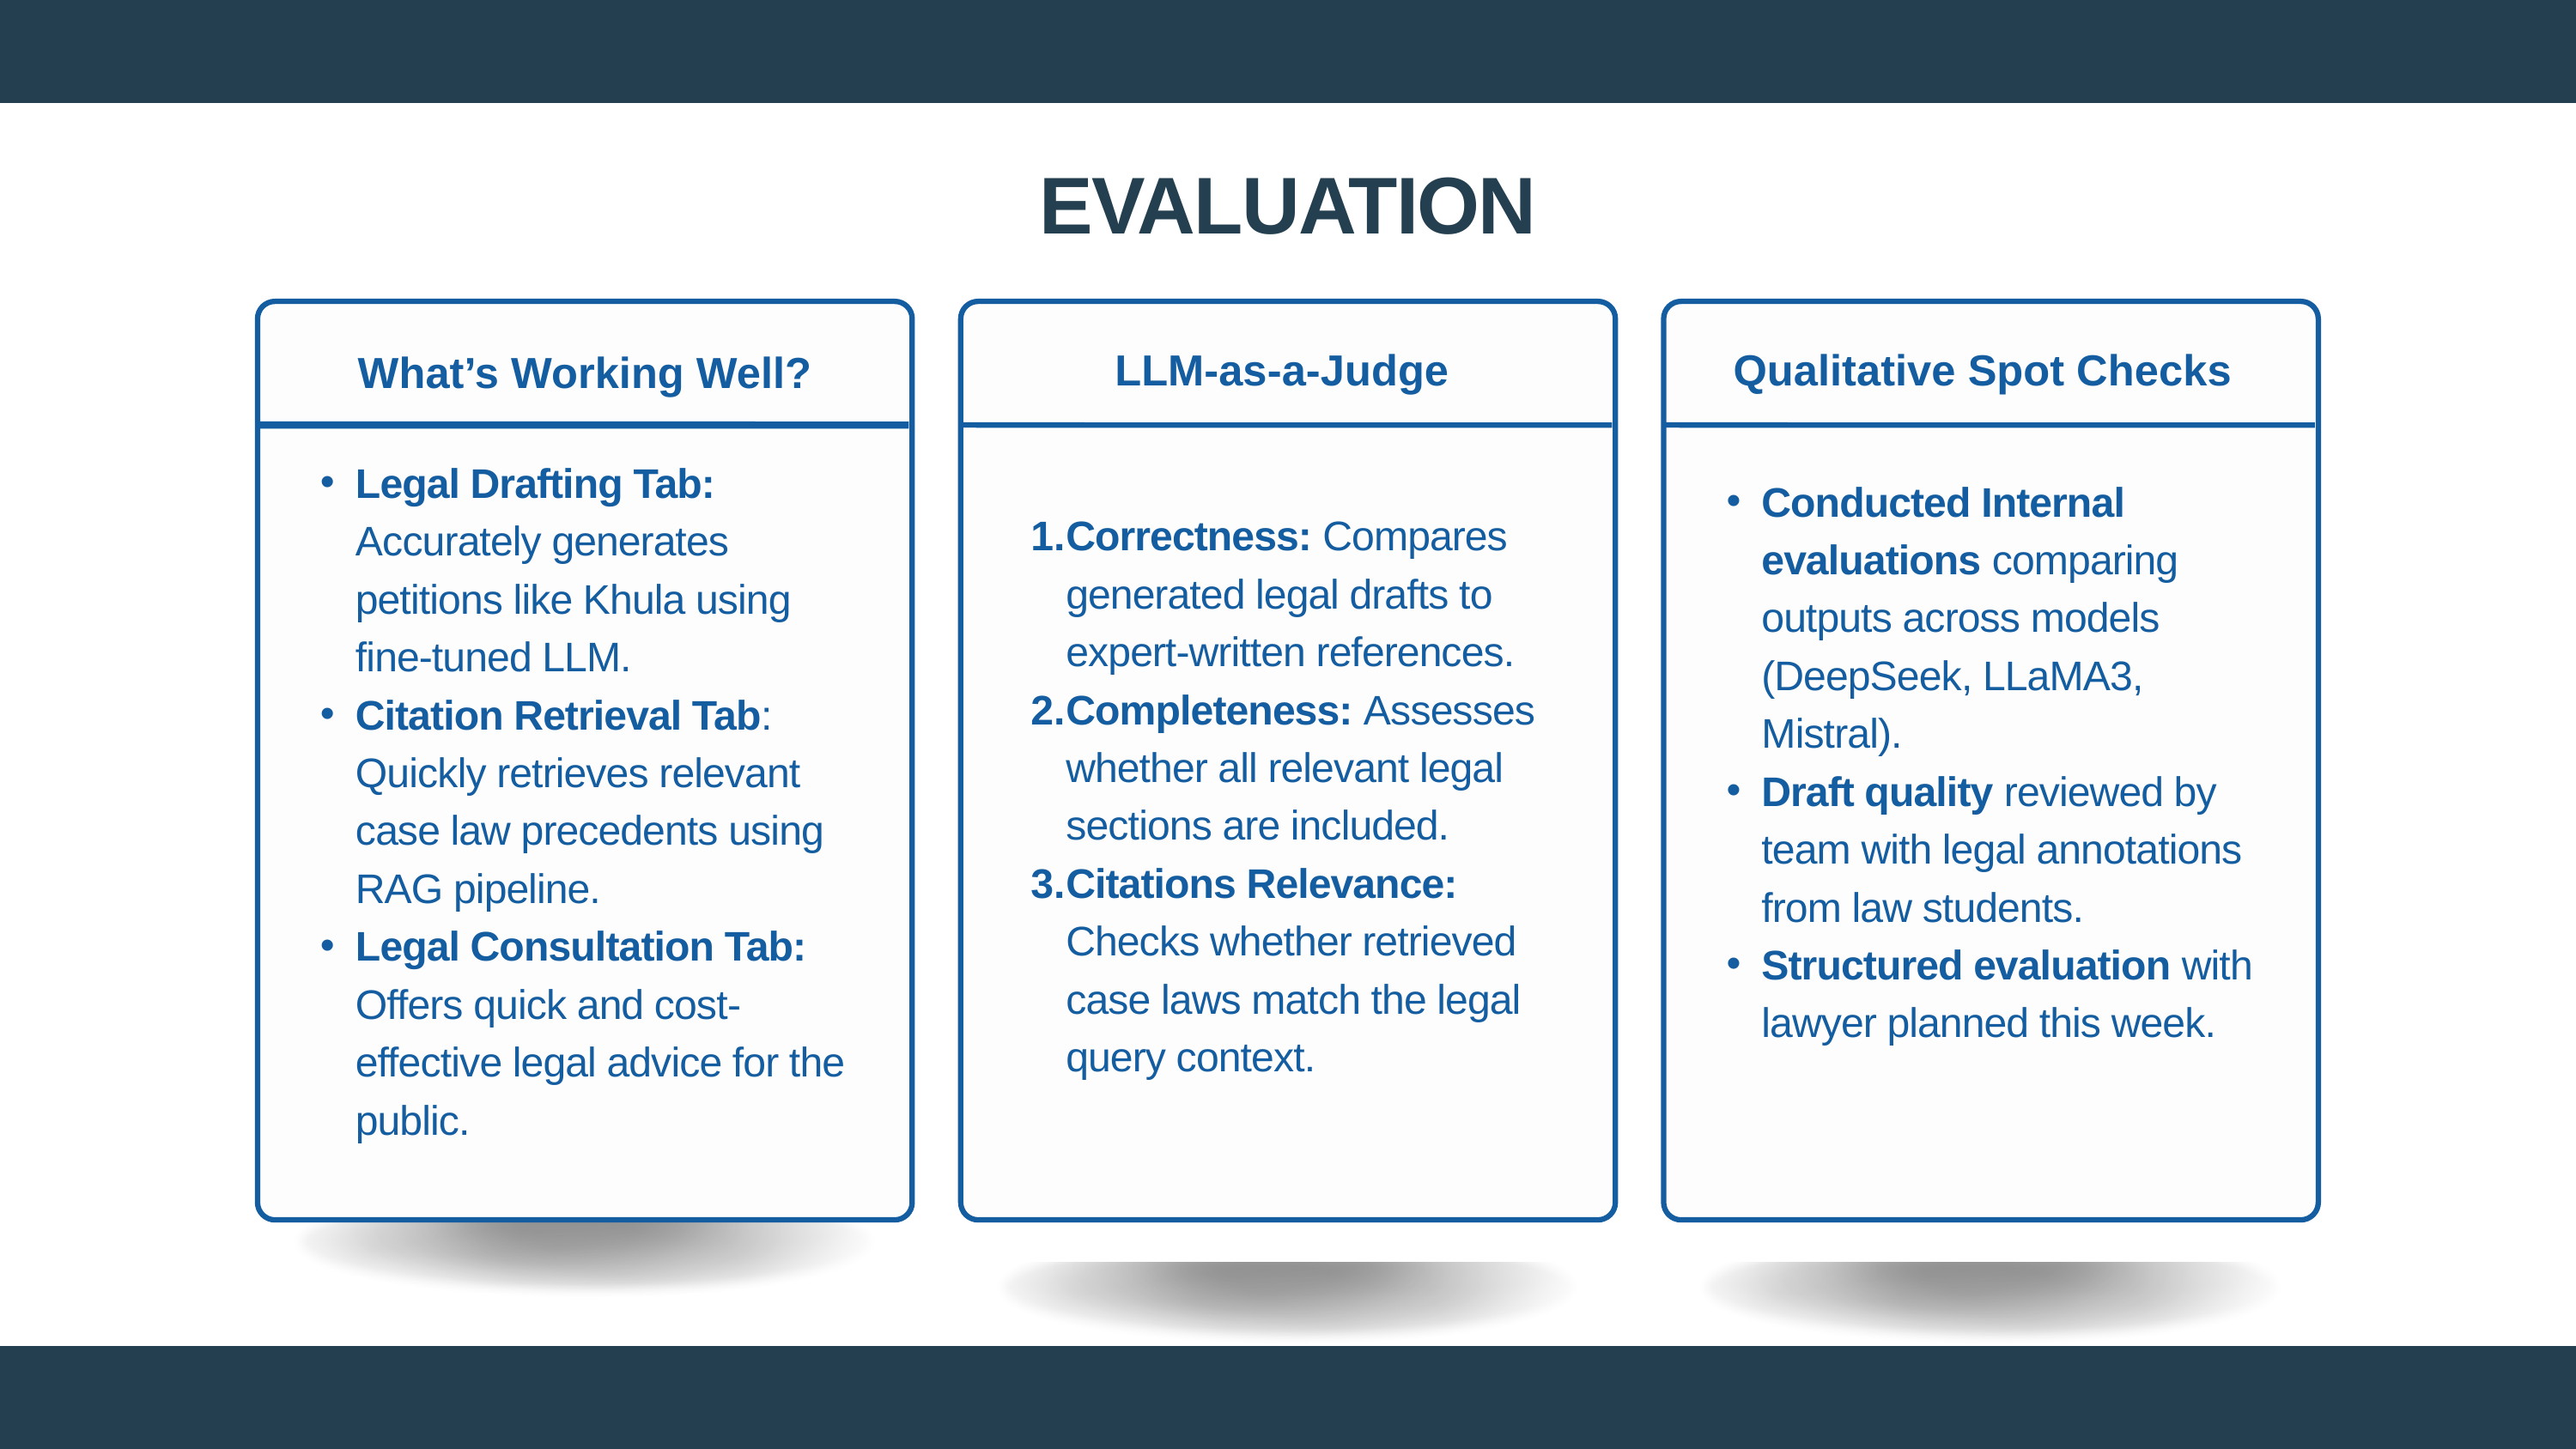

EVALUATION

What’s Working Well?

Legal Drafting Tab: Accurately generates petitions like Khula using fine-tuned LLM.
Citation Retrieval Tab: Quickly retrieves relevant case law precedents using RAG pipeline.
Legal Consultation Tab: Offers quick and cost-effective legal advice for the public.

LLM-as-a-Judge
Qualitative Spot Checks

Correctness: Compares generated legal drafts to expert-written references.
Completeness: Assesses whether all relevant legal sections are included.
Citations Relevance: Checks whether retrieved case laws match the legal query context.

Conducted Internal evaluations comparing outputs across models (DeepSeek, LLaMA3, Mistral).
Draft quality reviewed by team with legal annotations from law students.
Structured evaluation with lawyer planned this week.